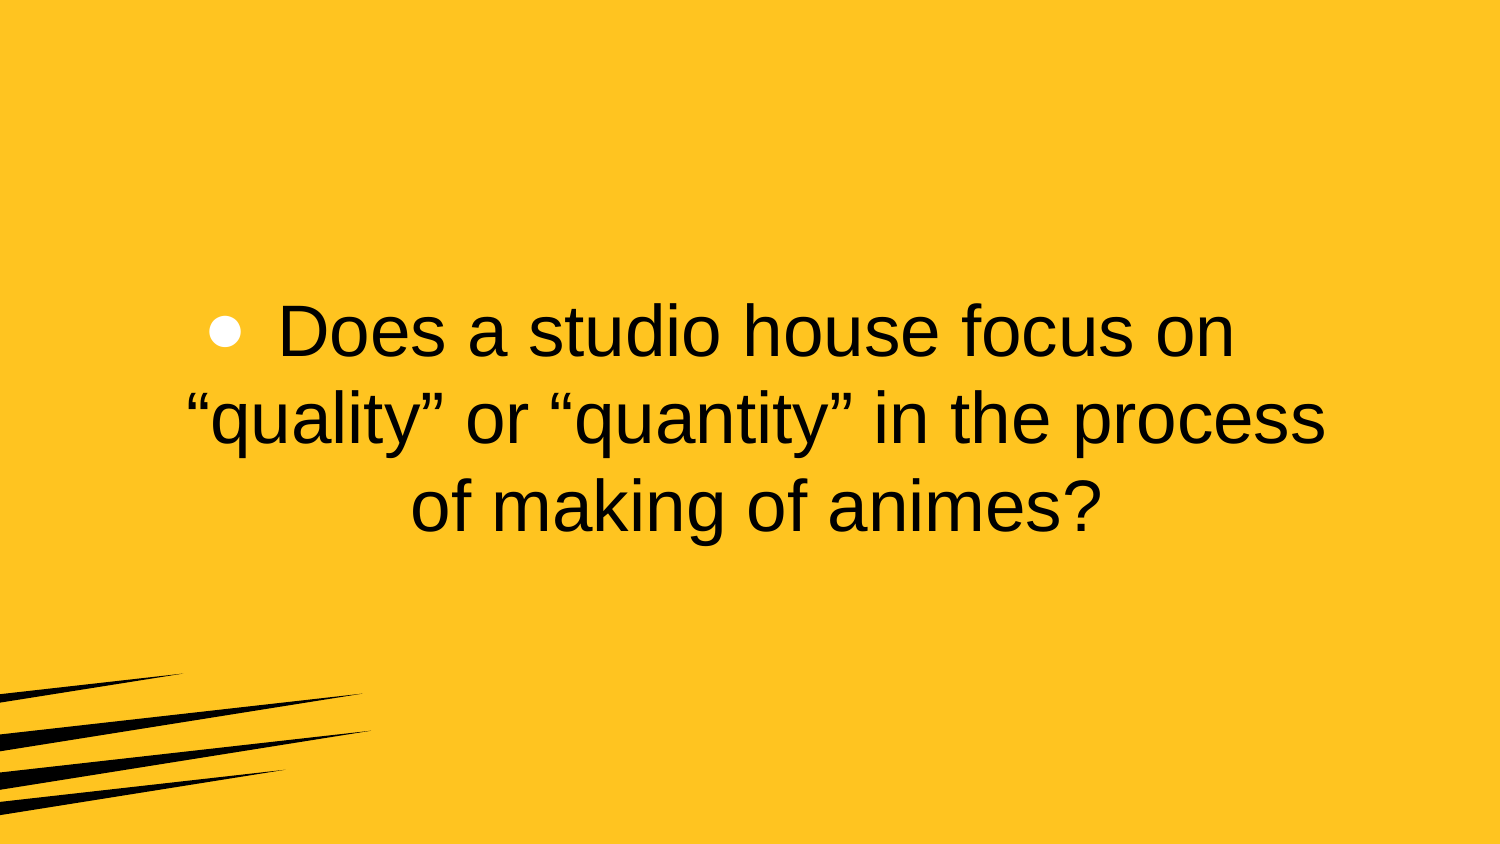

# Does a studio house focus on “quality” or “quantity” in the process of making of animes?